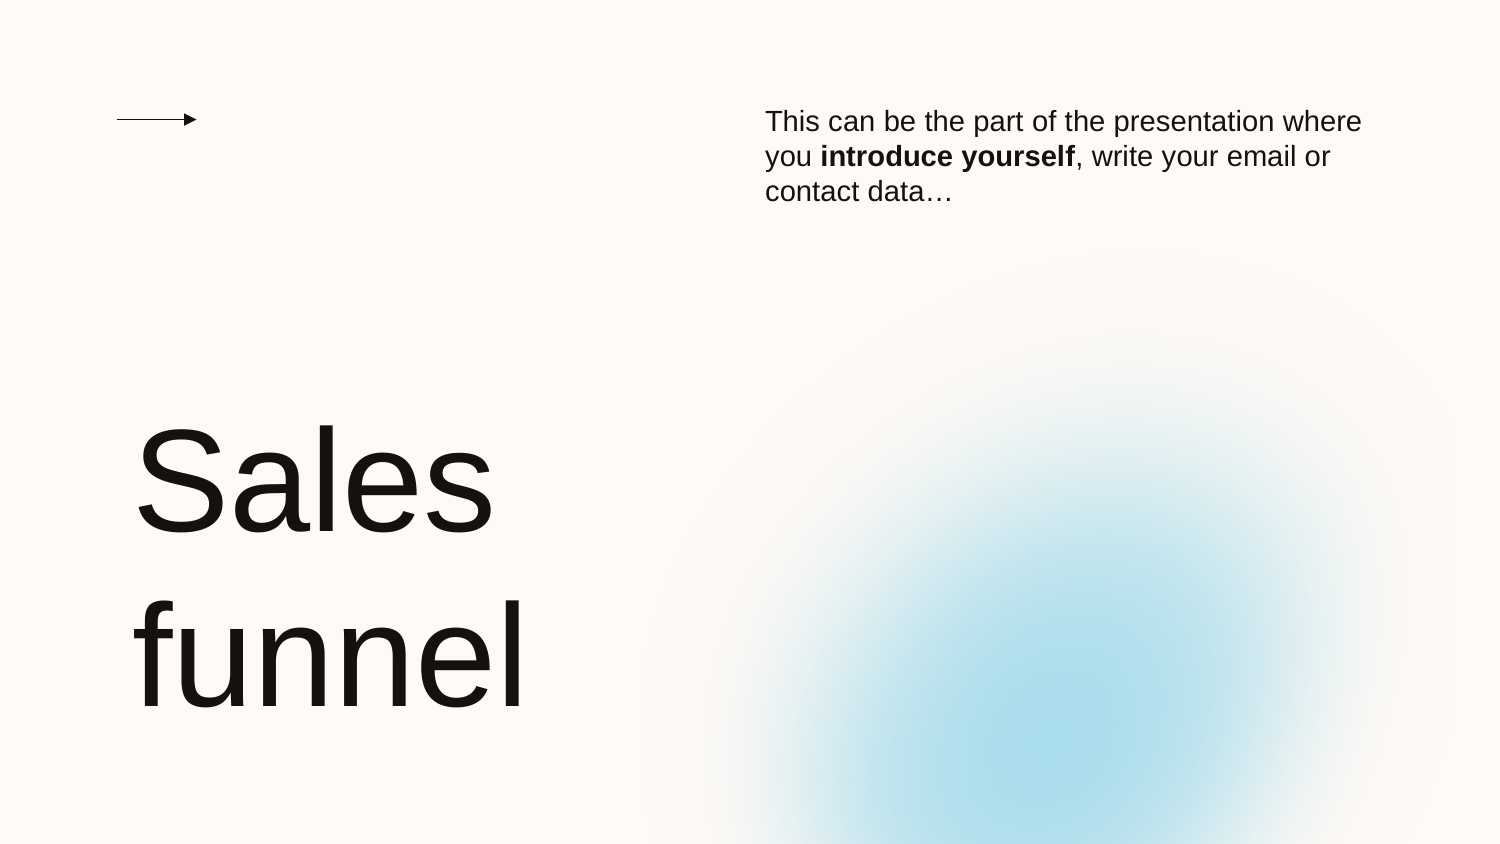

This can be the part of the presentation where you introduce yourself, write your email or contact data…
# Sales funnel